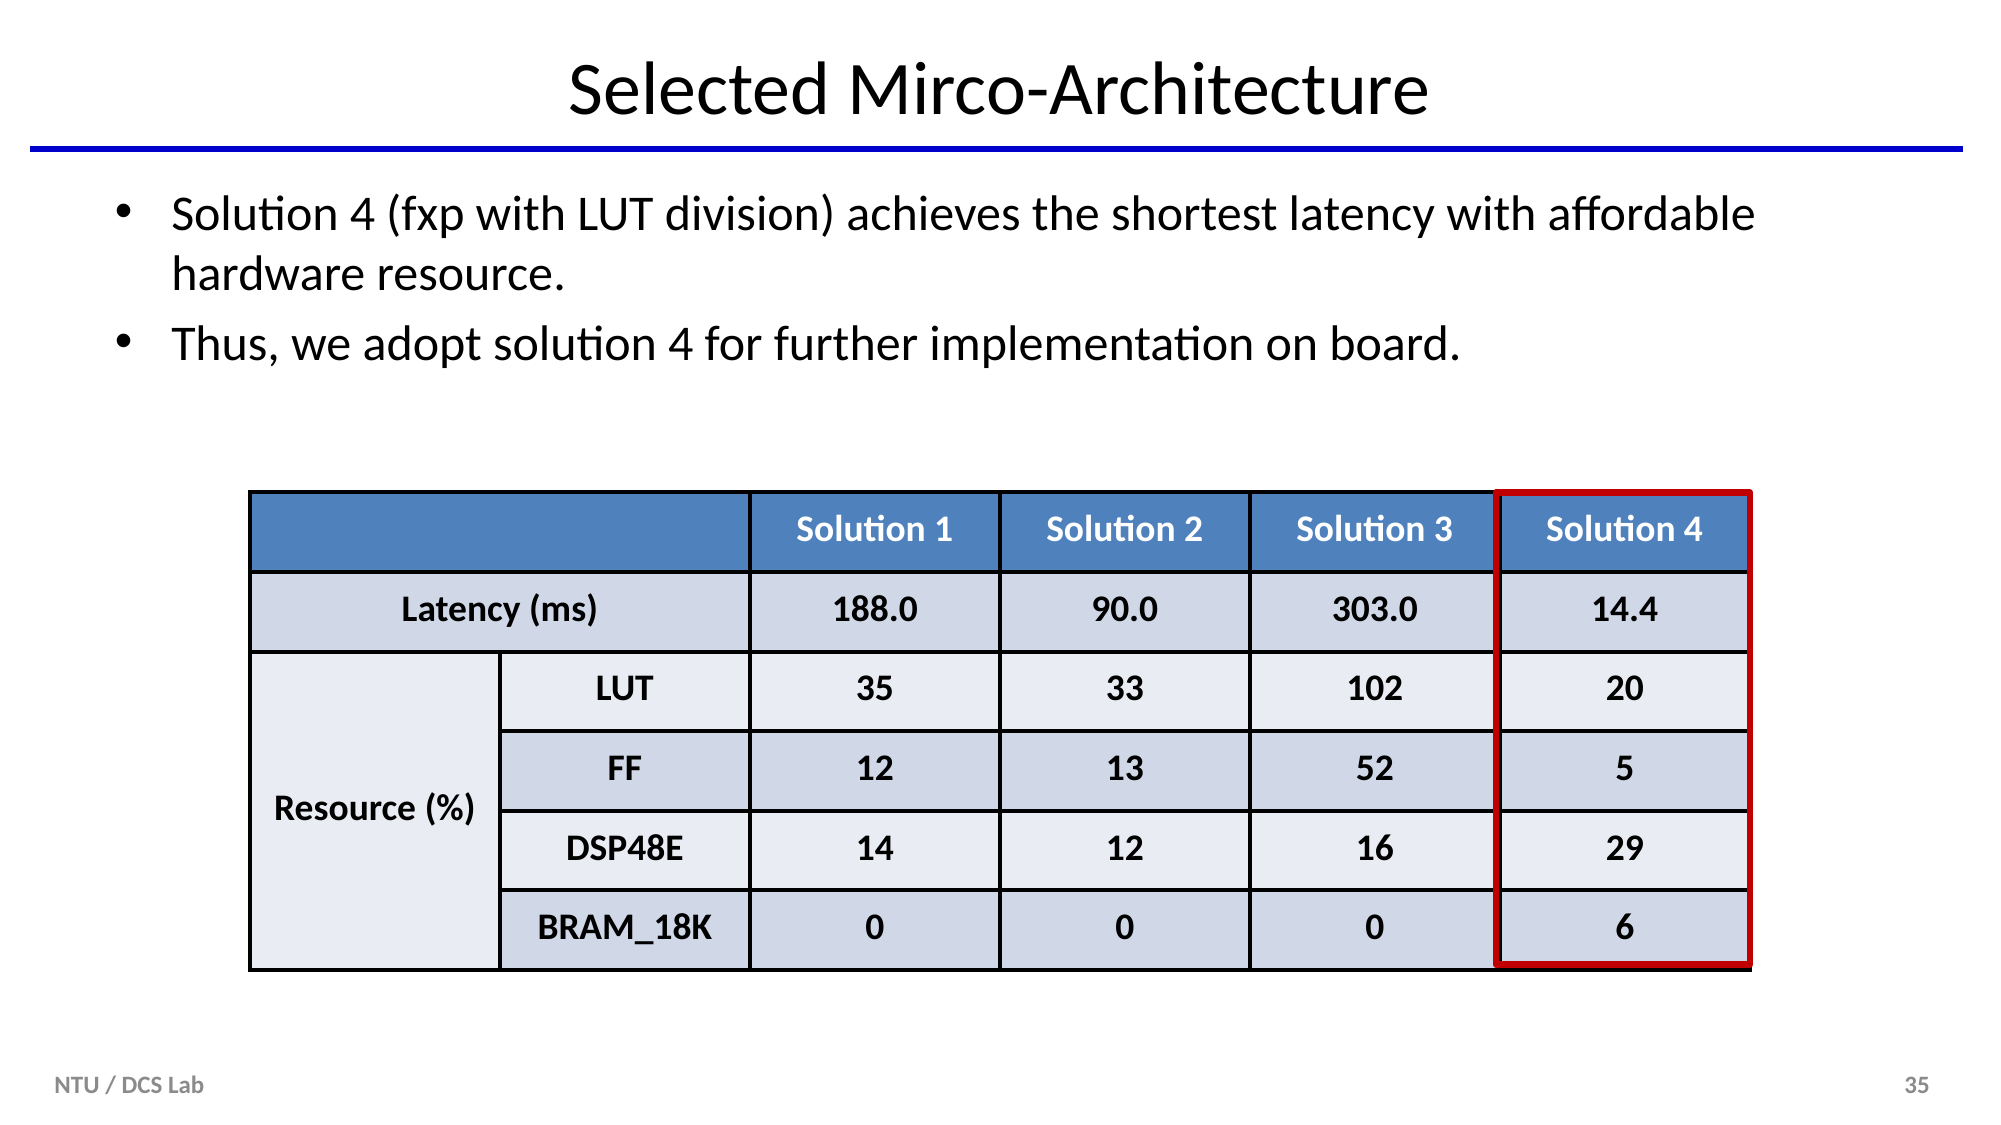

# Selected Mirco-Architecture
Solution 4 (fxp with LUT division) achieves the shortest latency with affordable hardware resource.
Thus, we adopt solution 4 for further implementation on board.

|  |  | Solution 1 | Solution 2 | Solution 3 | Solution 4 |
| --- | --- | --- | --- | --- | --- |
| Latency (ms) |  | 188.0 | 90.0 | 303.0 | 14.4 |
| Resource (%) | LUT | 35 | 33 | 102 | 20 |
|  | FF | 12 | 13 | 52 | 5 |
|  | DSP48E | 14 | 12 | 16 | 29 |
|  | BRAM\_18K | 0 | 0 | 0 | 6 |

NTU / DCS Lab
35